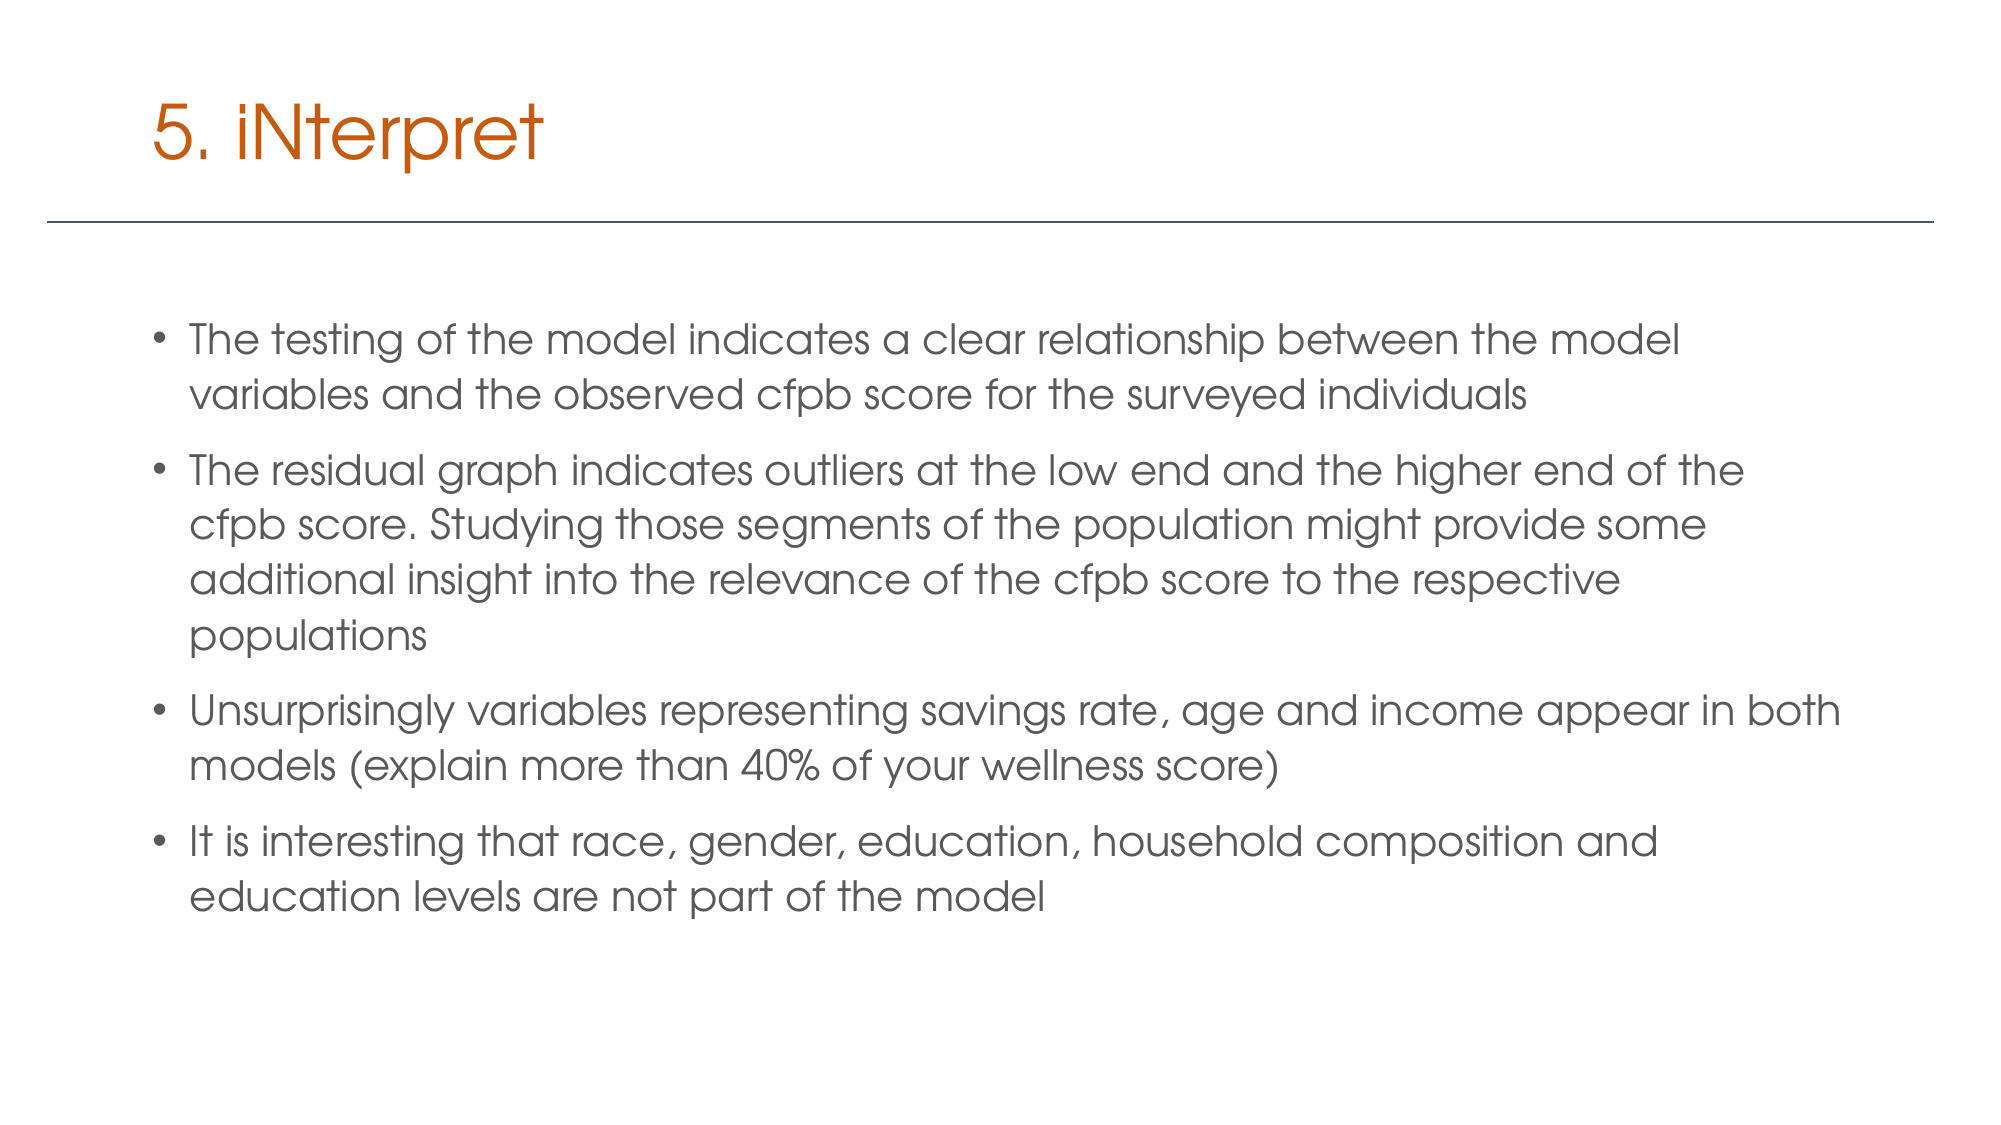

# 5. iNterpret
The testing of the model indicates a clear relationship between the model variables and the observed cfpb score for the surveyed individuals
The residual graph indicates outliers at the low end and the higher end of the cfpb score. Studying those segments of the population might provide some additional insight into the relevance of the cfpb score to the respective populations
Unsurprisingly variables representing savings rate, age and income appear in both models (explain more than 40% of your wellness score)
It is interesting that race, gender, education, household composition and education levels are not part of the model